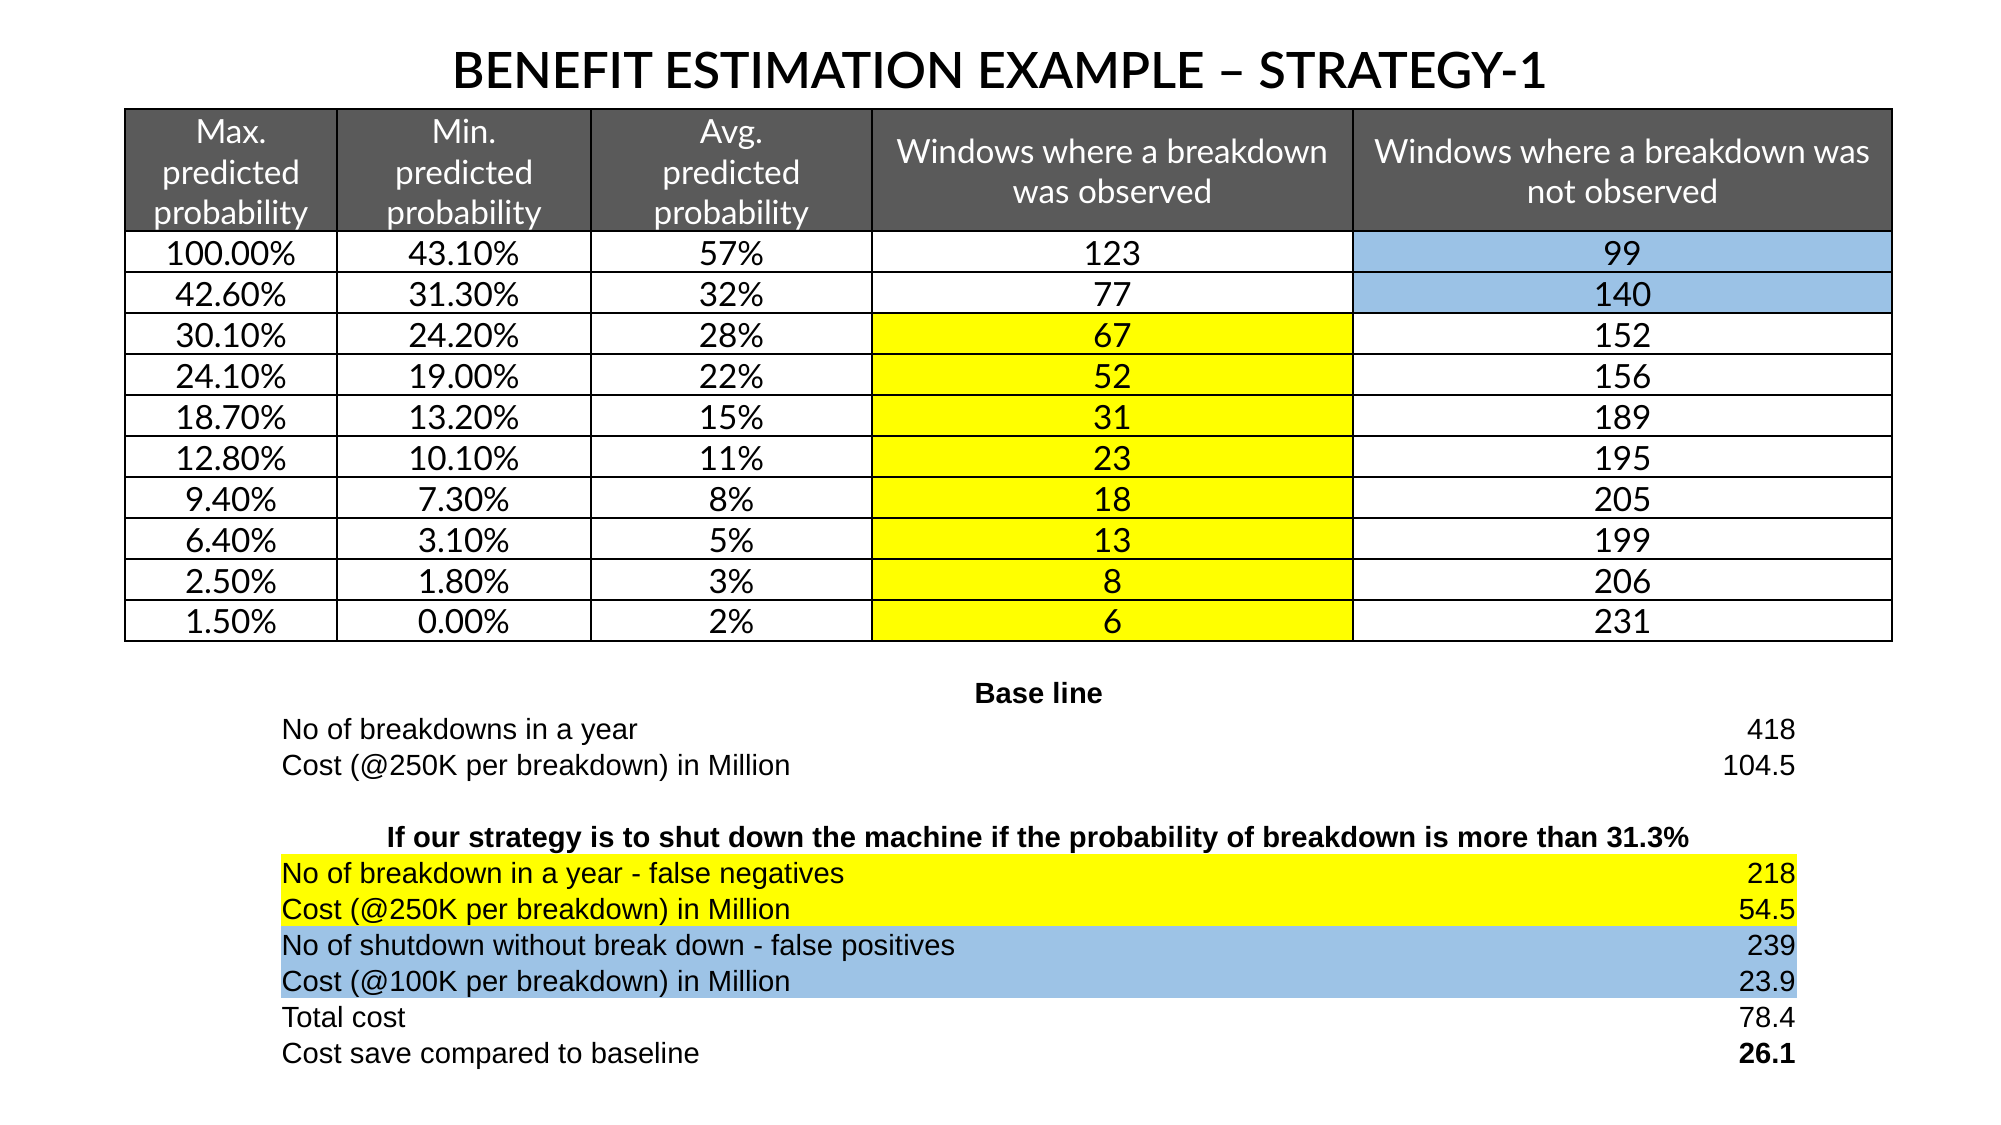

BENEFIT ESTIMATION EXAMPLE – STRATEGY-1
| Max. | Min. | Avg. | Windows where a breakdown was observed | Windows where a breakdown was not observed |
| --- | --- | --- | --- | --- |
| predicted probability | predicted probability | predicted probability |  |  |
| 100.00% | 43.10% | 57% | 123 | 99 |
| 42.60% | 31.30% | 32% | 77 | 140 |
| 30.10% | 24.20% | 28% | 67 | 152 |
| 24.10% | 19.00% | 22% | 52 | 156 |
| 18.70% | 13.20% | 15% | 31 | 189 |
| 12.80% | 10.10% | 11% | 23 | 195 |
| 9.40% | 7.30% | 8% | 18 | 205 |
| 6.40% | 3.10% | 5% | 13 | 199 |
| 2.50% | 1.80% | 3% | 8 | 206 |
| 1.50% | 0.00% | 2% | 6 | 231 |
| Base line |  |
| --- | --- |
| No of breakdowns in a year | 418 |
| Cost (@250K per breakdown) in Million | 104.5 |
|  |  |
| If our strategy is to shut down the machine if the probability of breakdown is more than 31.3% |  |
| No of breakdown in a year - false negatives | 218 |
| Cost (@250K per breakdown) in Million | 54.5 |
| No of shutdown without break down - false positives | 239 |
| Cost (@100K per breakdown) in Million | 23.9 |
| Total cost | 78.4 |
| Cost save compared to baseline | 26.1 |